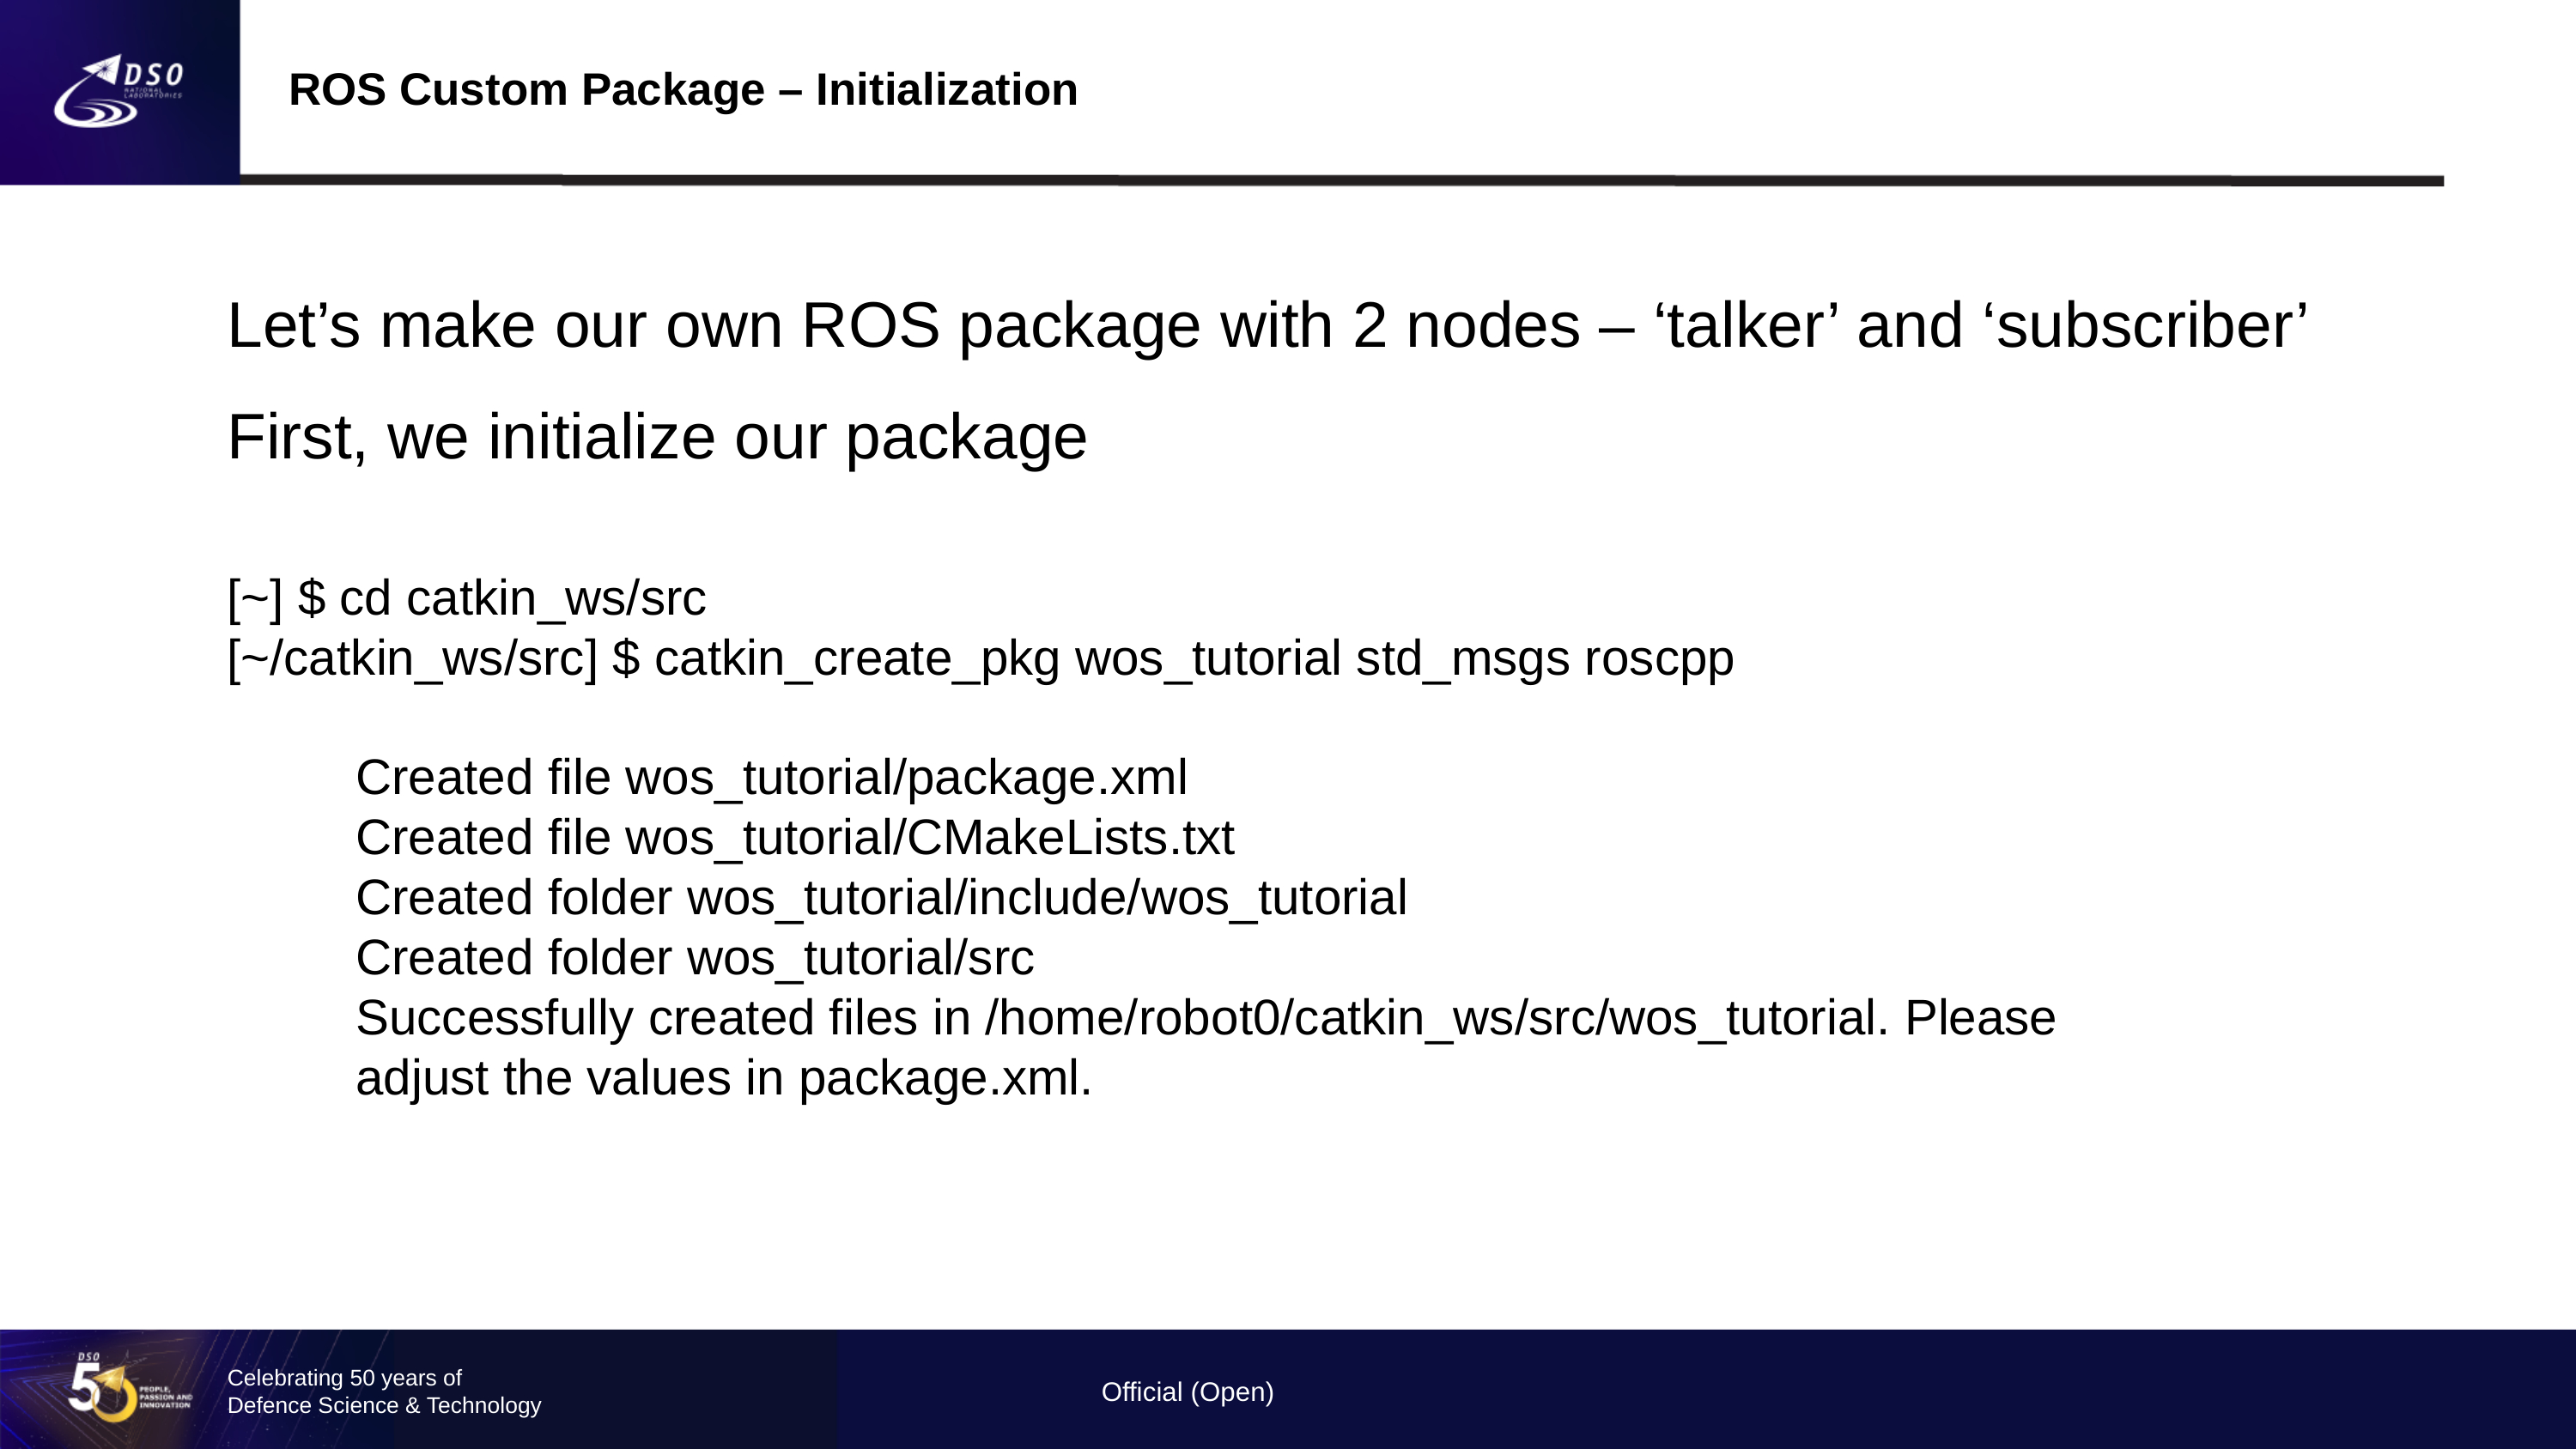

ROS Custom Package – Initialization
Let’s make our own ROS package with 2 nodes – ‘talker’ and ‘subscriber’
First, we initialize our package
[~] $ cd catkin_ws/src
[~/catkin_ws/src] $ catkin_create_pkg wos_tutorial std_msgs roscpp

Created file wos_tutorial/package.xml
Created file wos_tutorial/CMakeLists.txt
Created folder wos_tutorial/include/wos_tutorial
Created folder wos_tutorial/src
Successfully created files in /home/robot0/catkin_ws/src/wos_tutorial. Please adjust the values in package.xml.